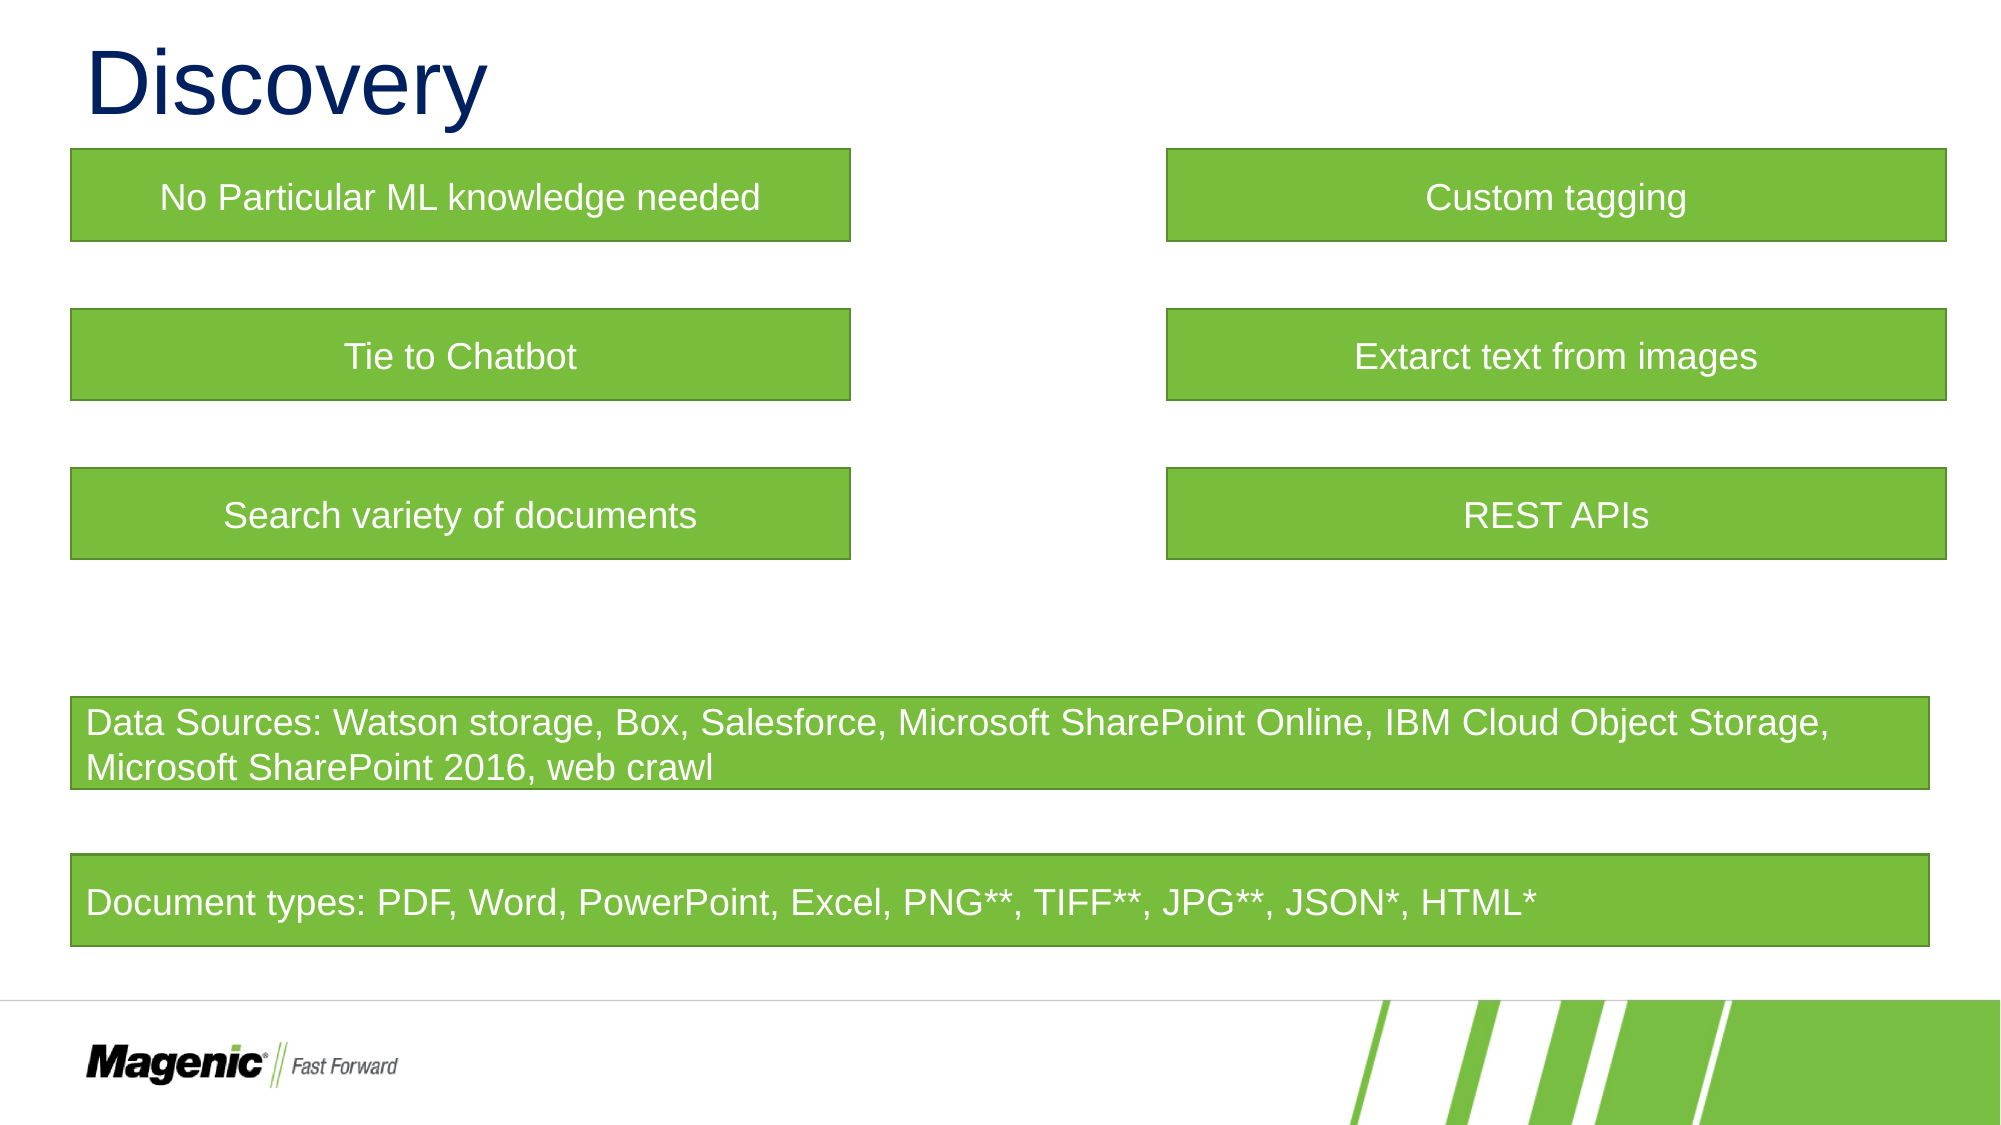

# Discovery
Custom tagging

No Particular ML knowledge needed
Extarct text from images
Tie to Chatbot
REST APIs
Search variety of documents
Data Sources: Watson storage, Box, Salesforce, Microsoft SharePoint Online, IBM Cloud Object Storage, Microsoft SharePoint 2016, web crawl
Document types: PDF, Word, PowerPoint, Excel, PNG**, TIFF**, JPG**, JSON*, HTML*